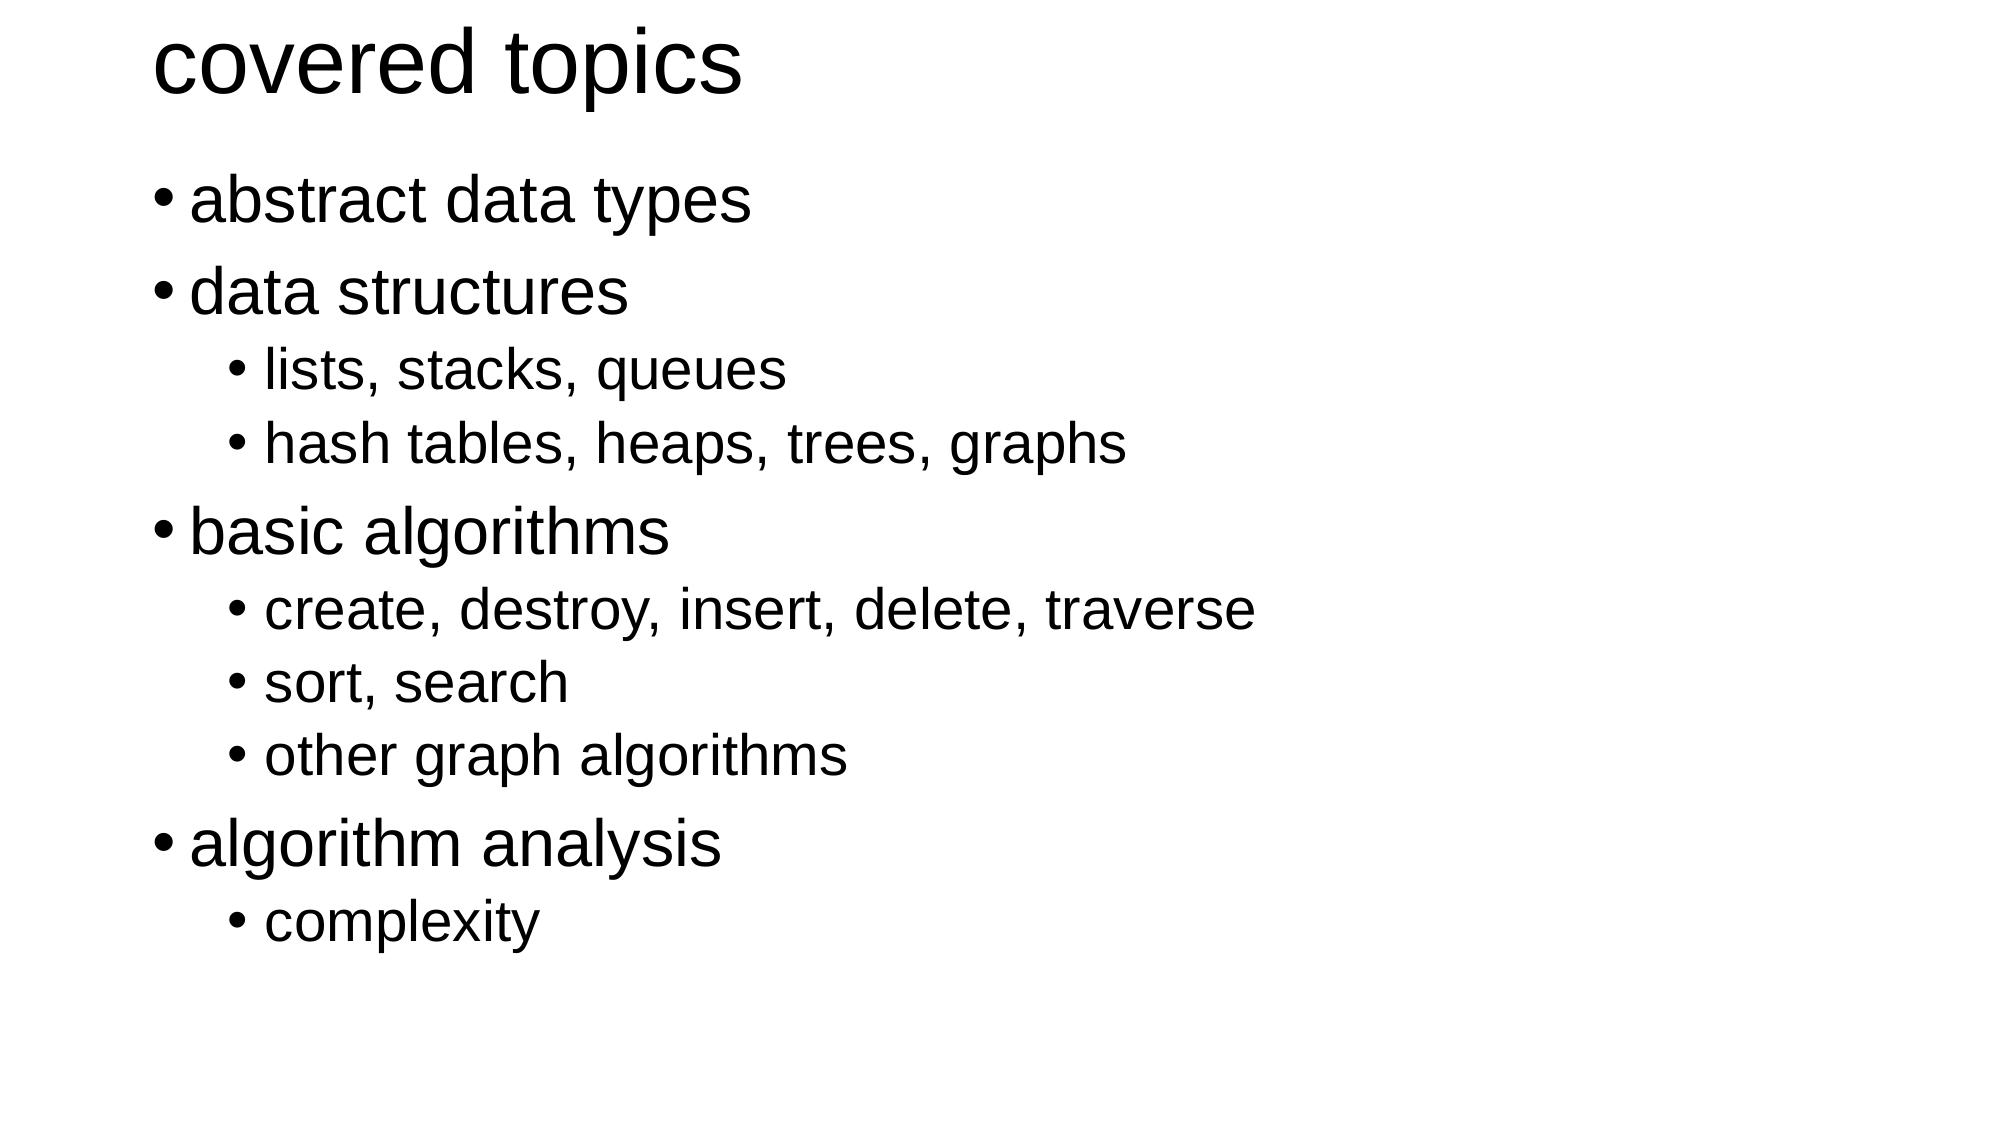

# covered topics
abstract data types
data structures
lists, stacks, queues
hash tables, heaps, trees, graphs
basic algorithms
create, destroy, insert, delete, traverse
sort, search
other graph algorithms
algorithm analysis
complexity